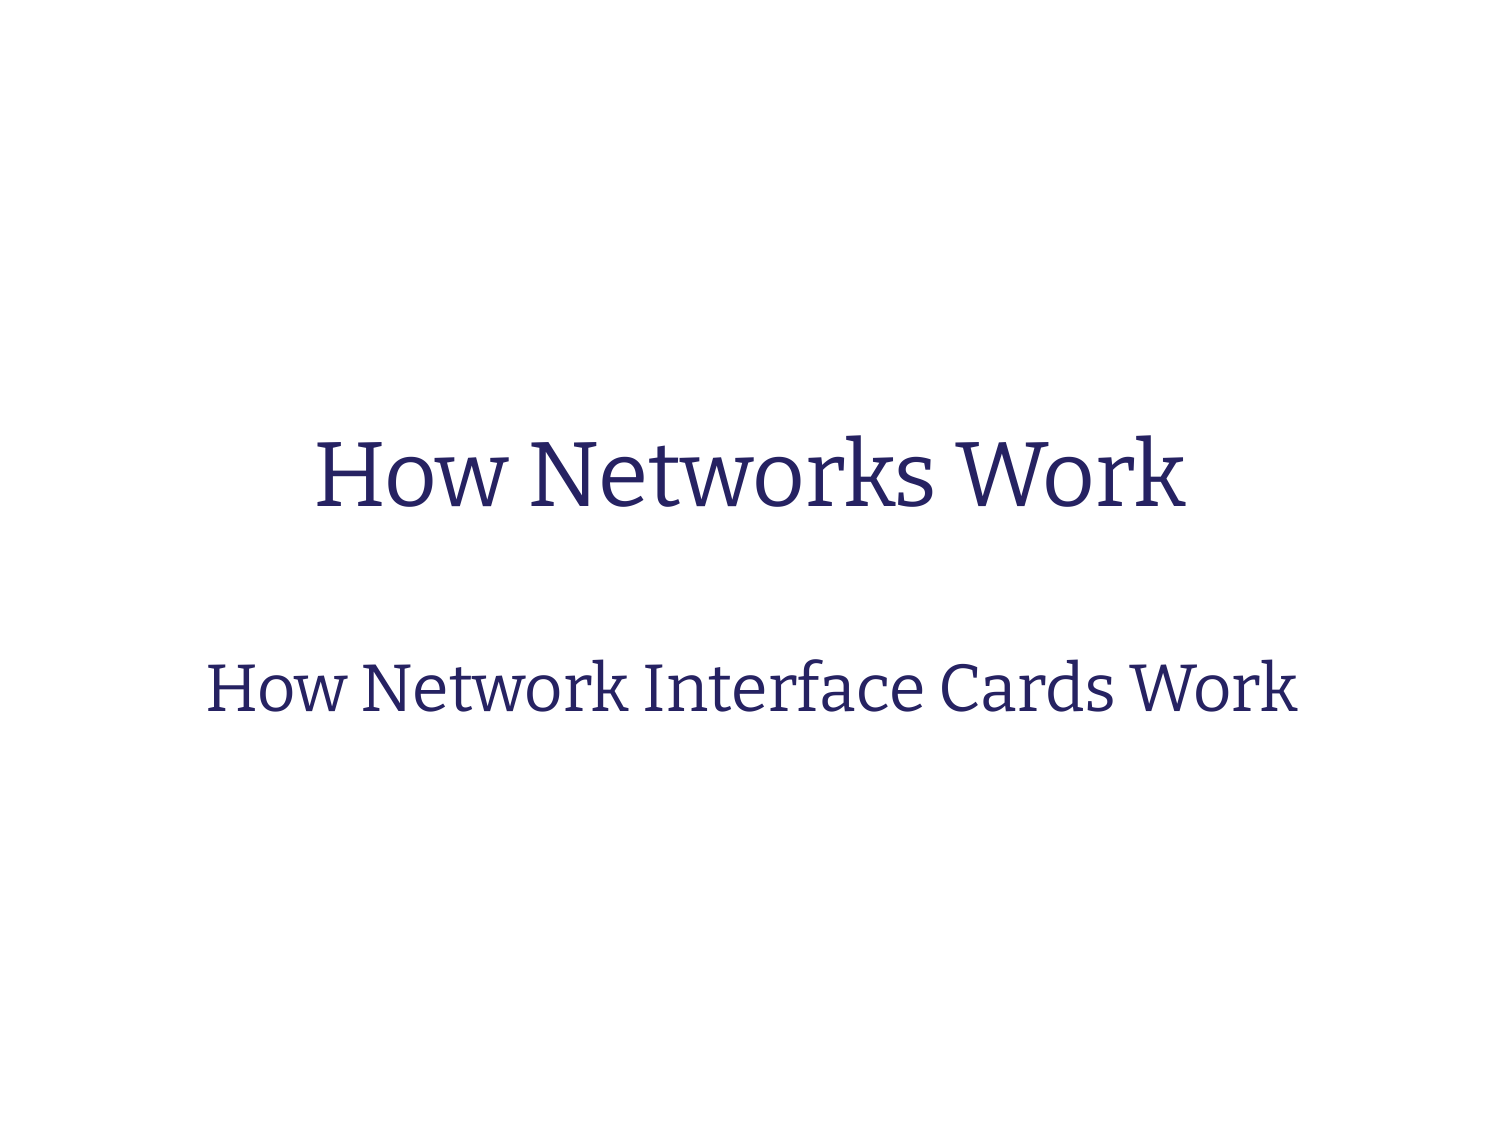

# How Networks Work
How Network Interface Cards Work